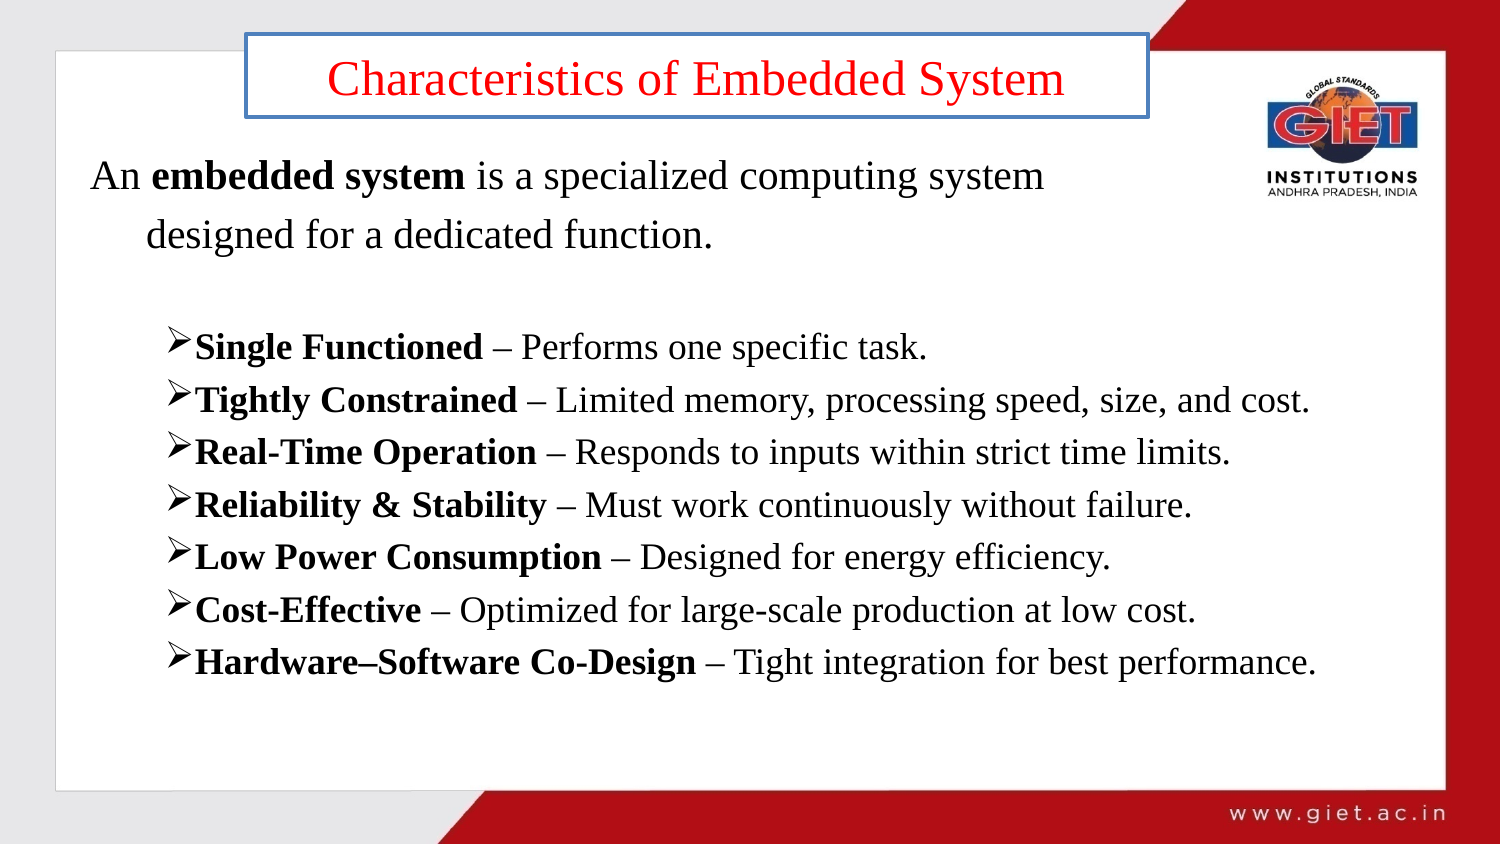

# Characteristics of Embedded System
An embedded system is a specialized computing system
	designed for a dedicated function.

Single Functioned – Performs one specific task.
Tightly Constrained – Limited memory, processing speed, size, and cost.
Real-Time Operation – Responds to inputs within strict time limits.
Reliability & Stability – Must work continuously without failure.
Low Power Consumption – Designed for energy efficiency.
Cost-Effective – Optimized for large-scale production at low cost.
Hardware–Software Co-Design – Tight integration for best performance.